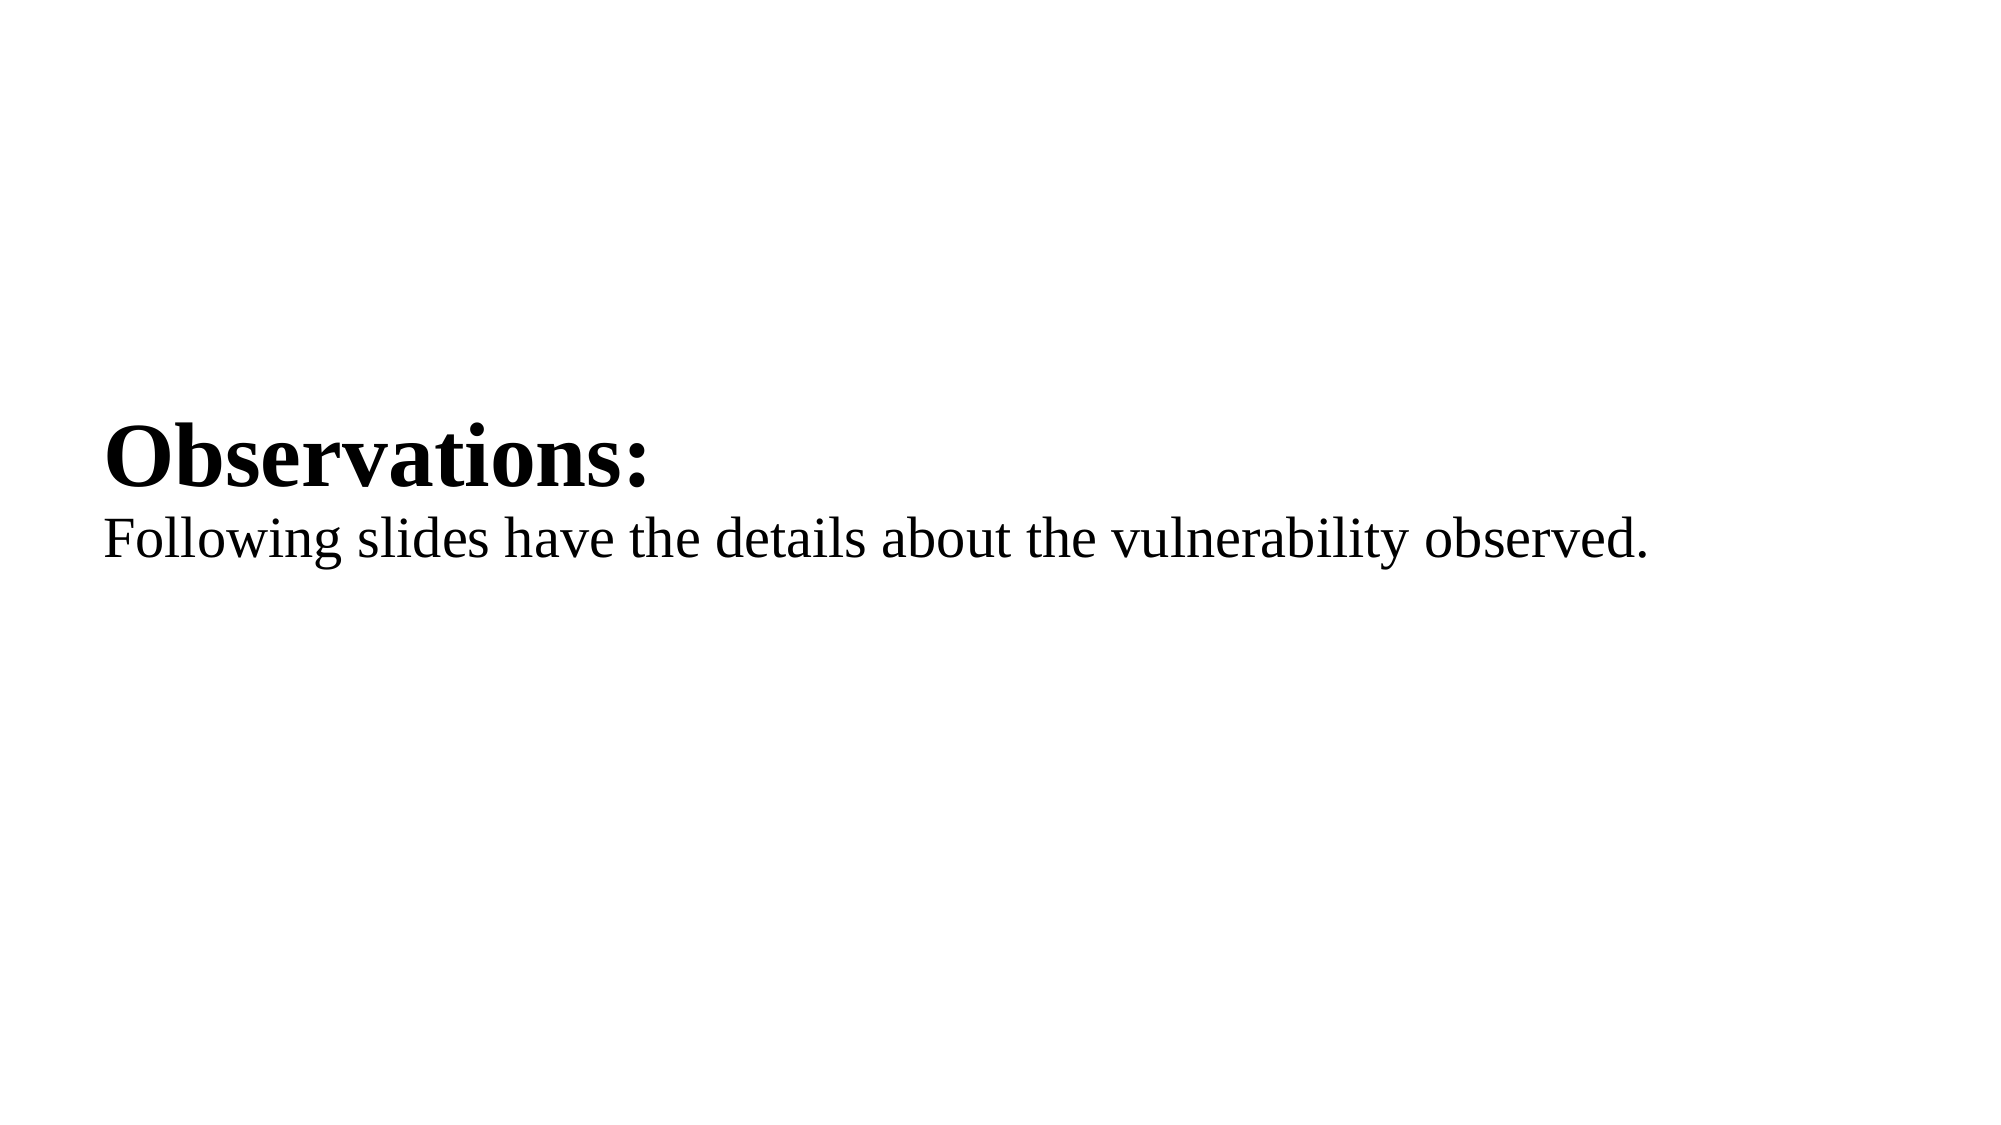

# Observations: Following slides have the details about the vulnerability observed.